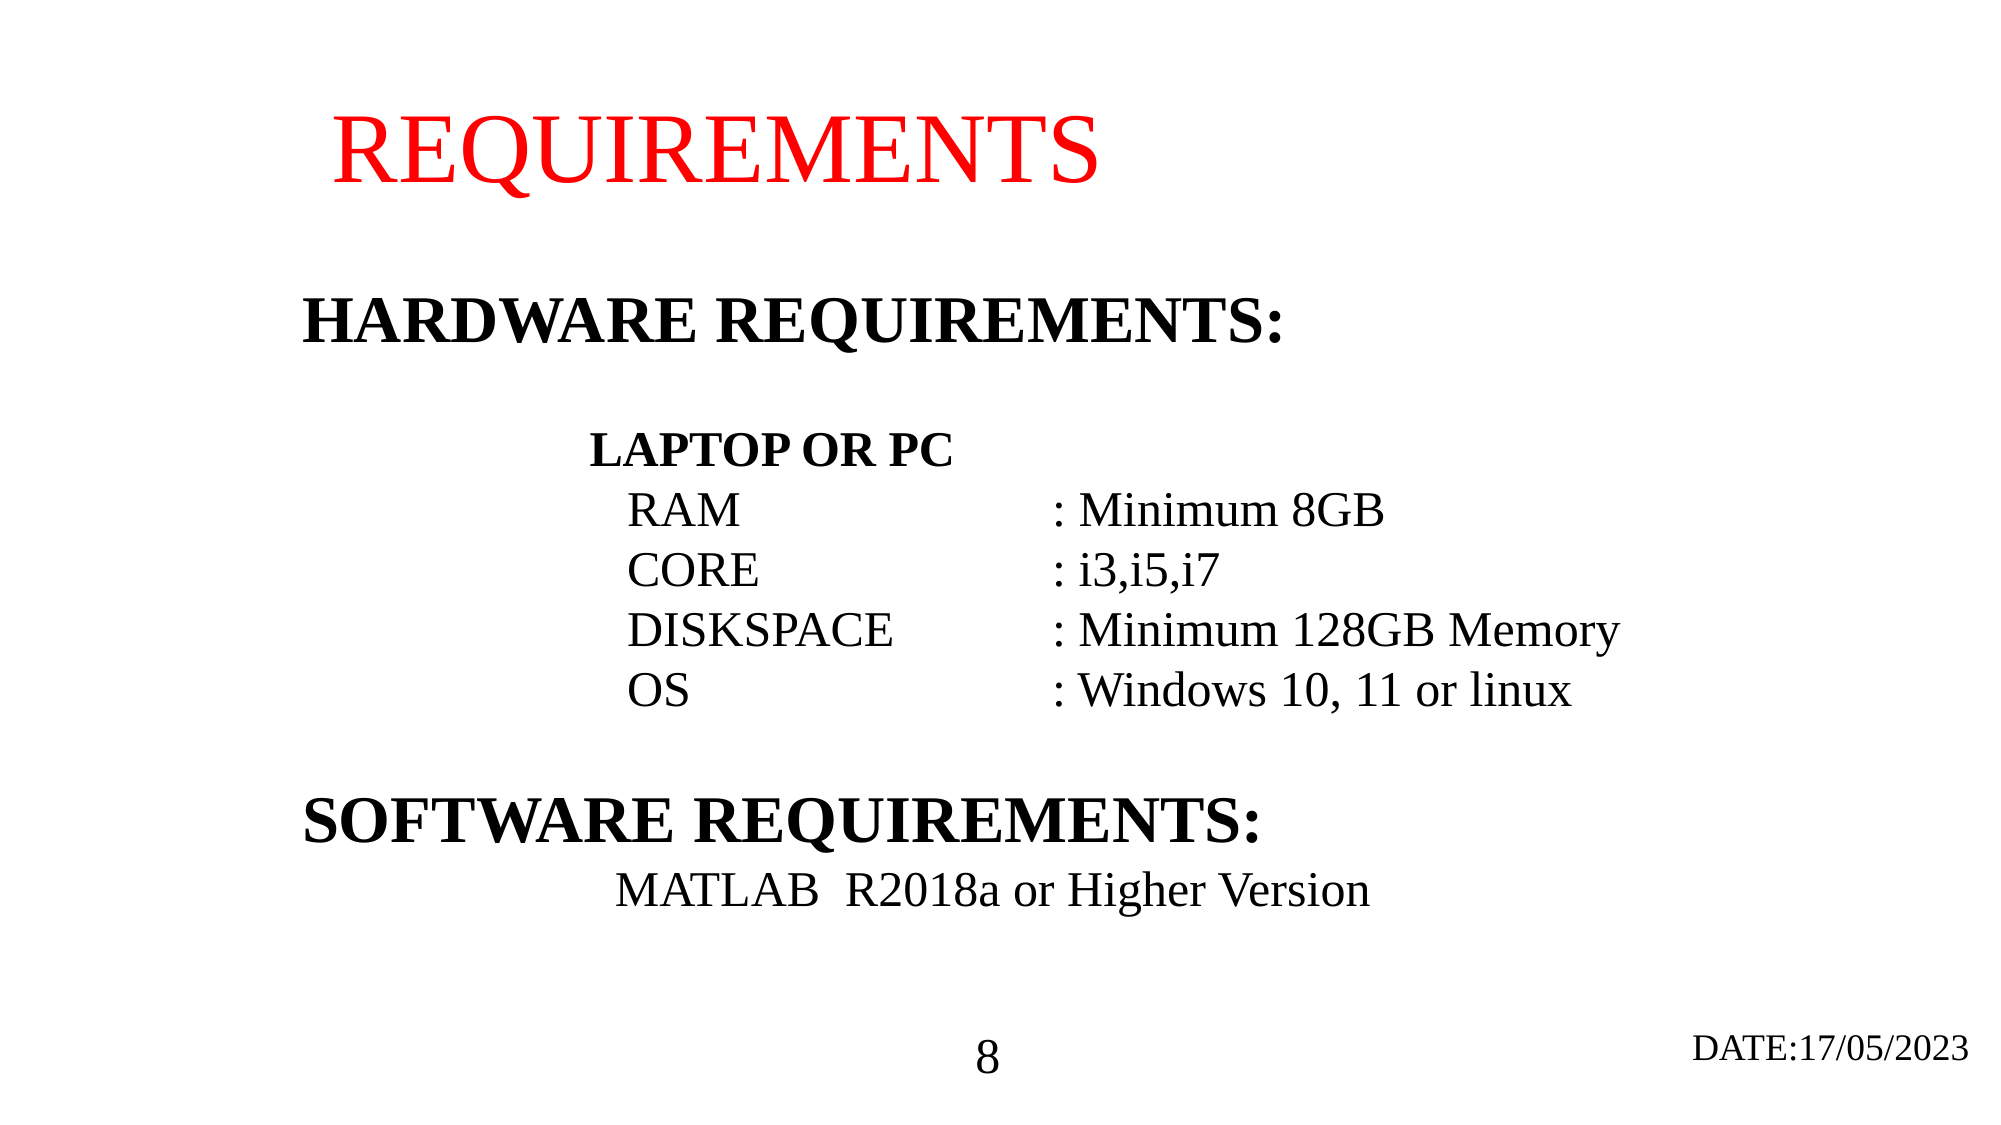

REQUIREMENTS
HARDWARE REQUIREMENTS:

                       LAPTOP OR PC
                          RAM		            : Minimum 8GB
                          CORE	            : i3,i5,i7
                          DISKSPACE		: Minimum 128GB Memory
                          OS			: Windows 10, 11 or linux

SOFTWARE REQUIREMENTS:
                         MATLAB  R2018a or Higher Version

DATE:17/05/2023
8